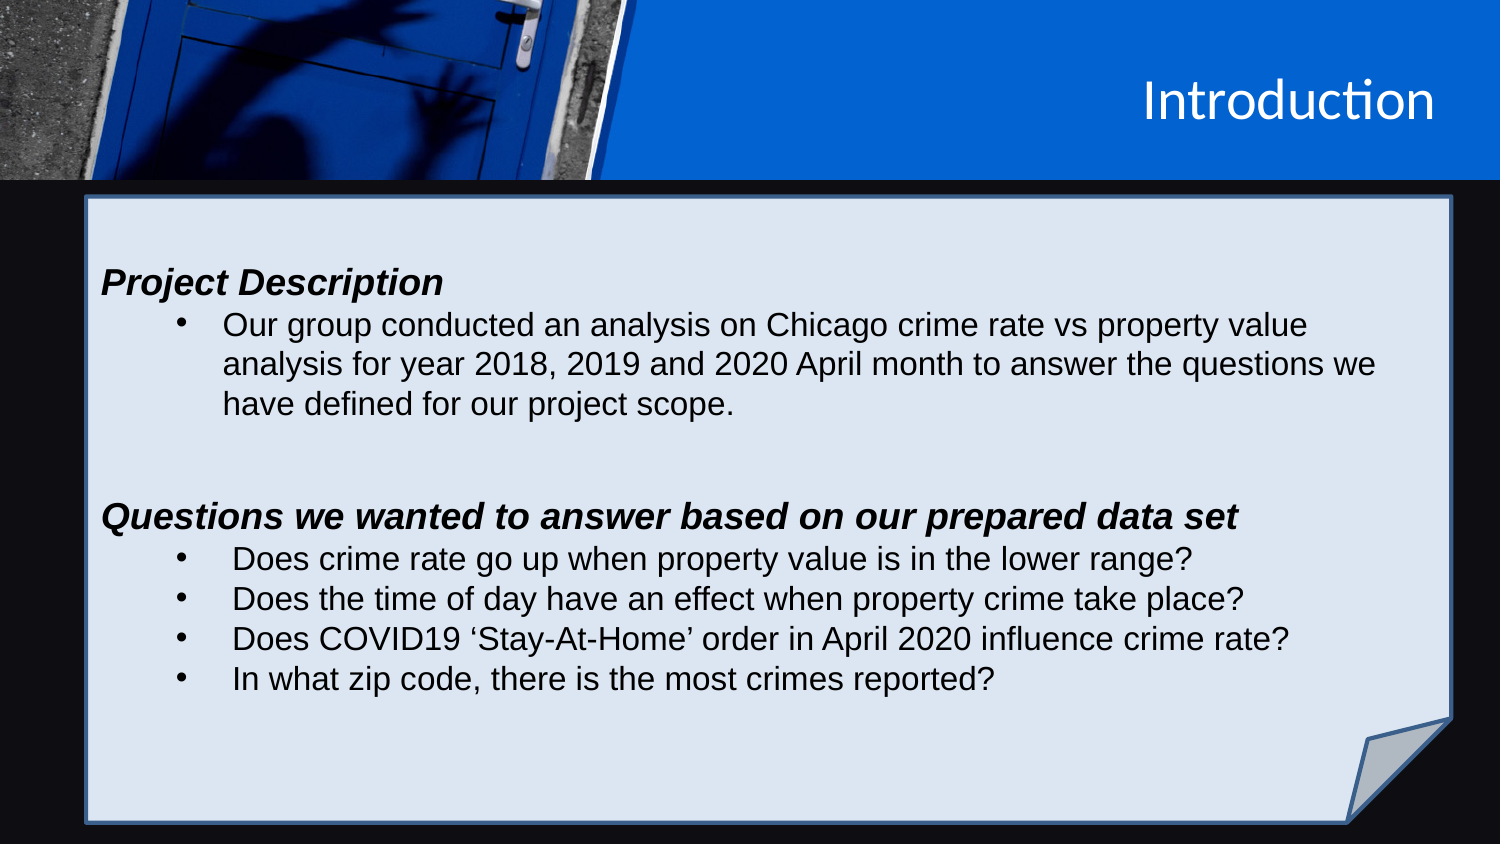

# Introduction

Project Description
Our group conducted an analysis on Chicago crime rate vs property value analysis for year 2018, 2019 and 2020 April month to answer the questions we have defined for our project scope.

Questions we wanted to answer based on our prepared data set
Does crime rate go up when property value is in the lower range?
Does the time of day have an effect when property crime take place?
Does COVID19 ‘Stay-At-Home’ order in April 2020 influence crime rate?
In what zip code, there is the most crimes reported?